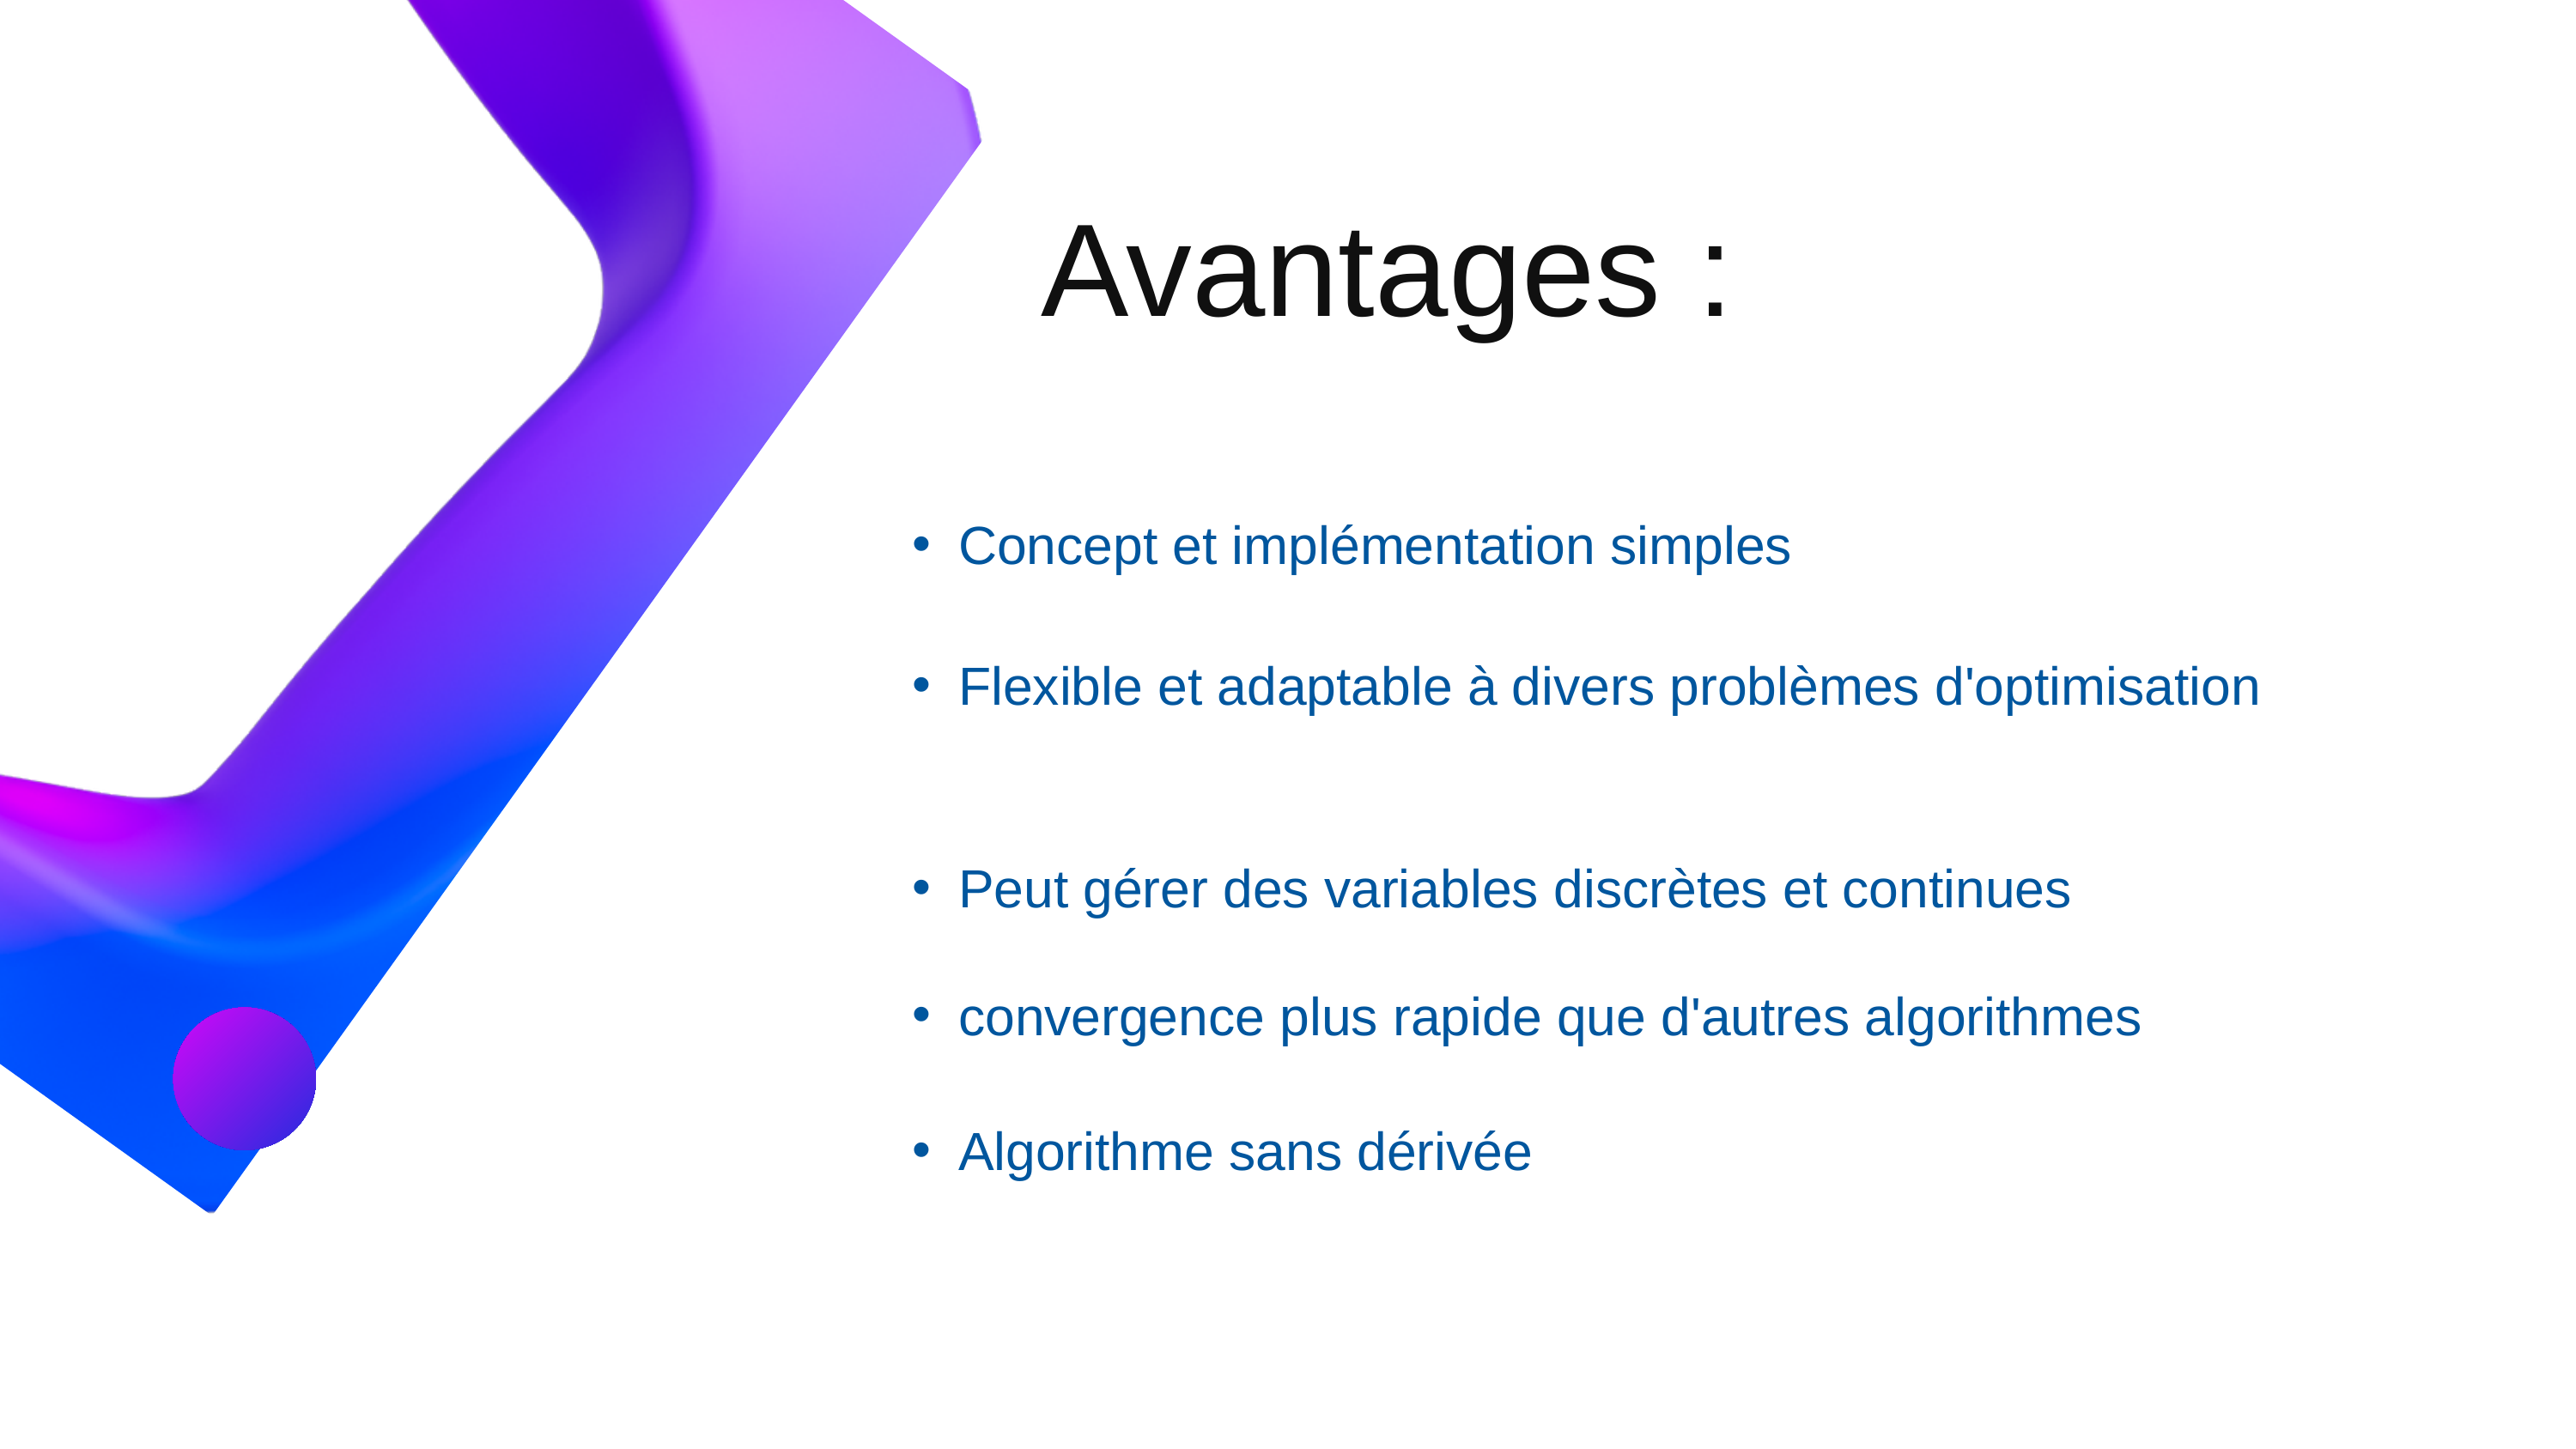

Avantages :
Concept et implémentation simples
Flexible et adaptable à divers problèmes d'optimisation
Peut gérer des variables discrètes et continues
convergence plus rapide que d'autres algorithmes

Algorithme sans dérivée